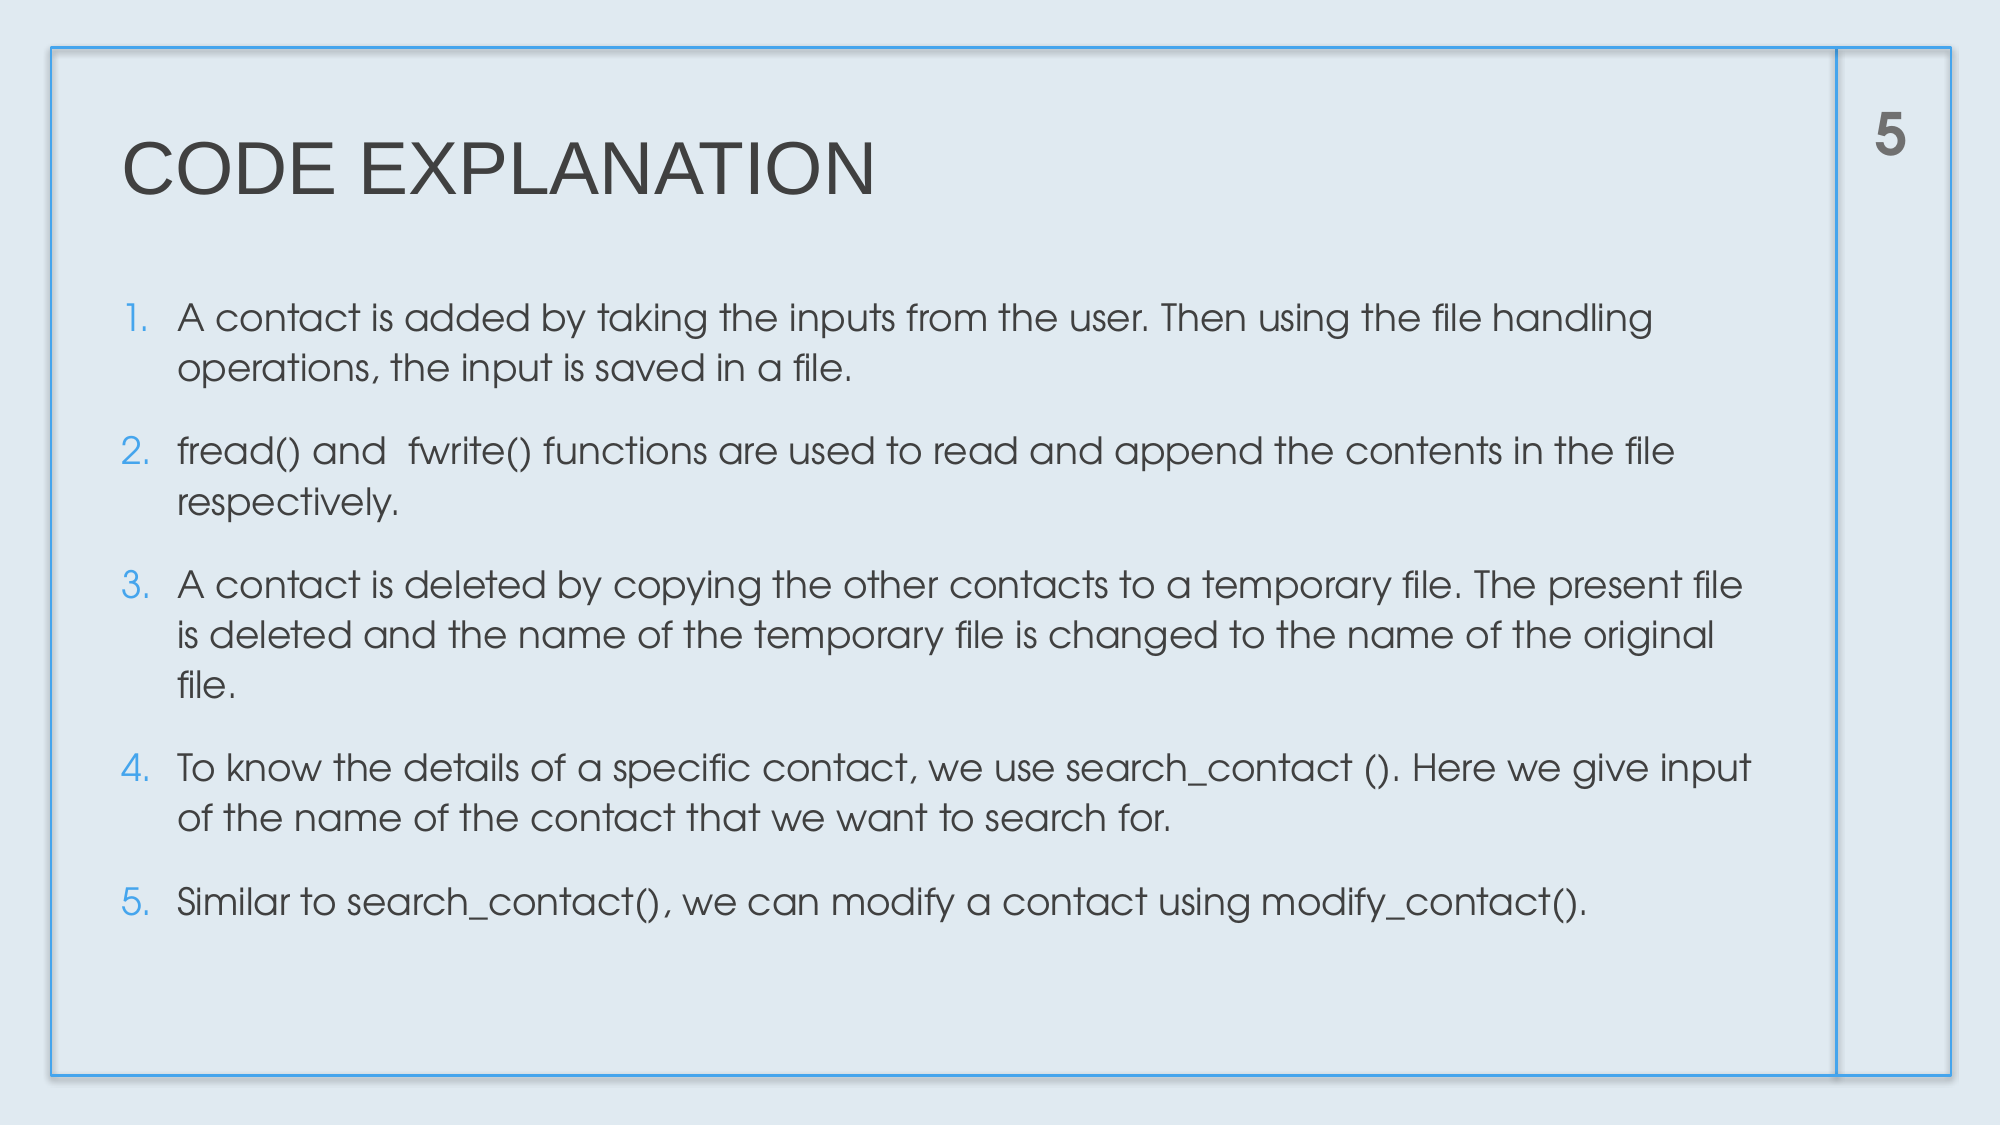

5
# Code explanation
A contact is added by taking the inputs from the user. Then using the file handling operations, the input is saved in a file.
fread() and  fwrite() functions are used to read and append the contents in the file respectively.
A contact is deleted by copying the other contacts to a temporary file. The present file is deleted and the name of the temporary file is changed to the name of the original file.
To know the details of a specific contact, we use search_contact (). Here we give input of the name of the contact that we want to search for.
Similar to search_contact(), we can modify a contact using modify_contact().